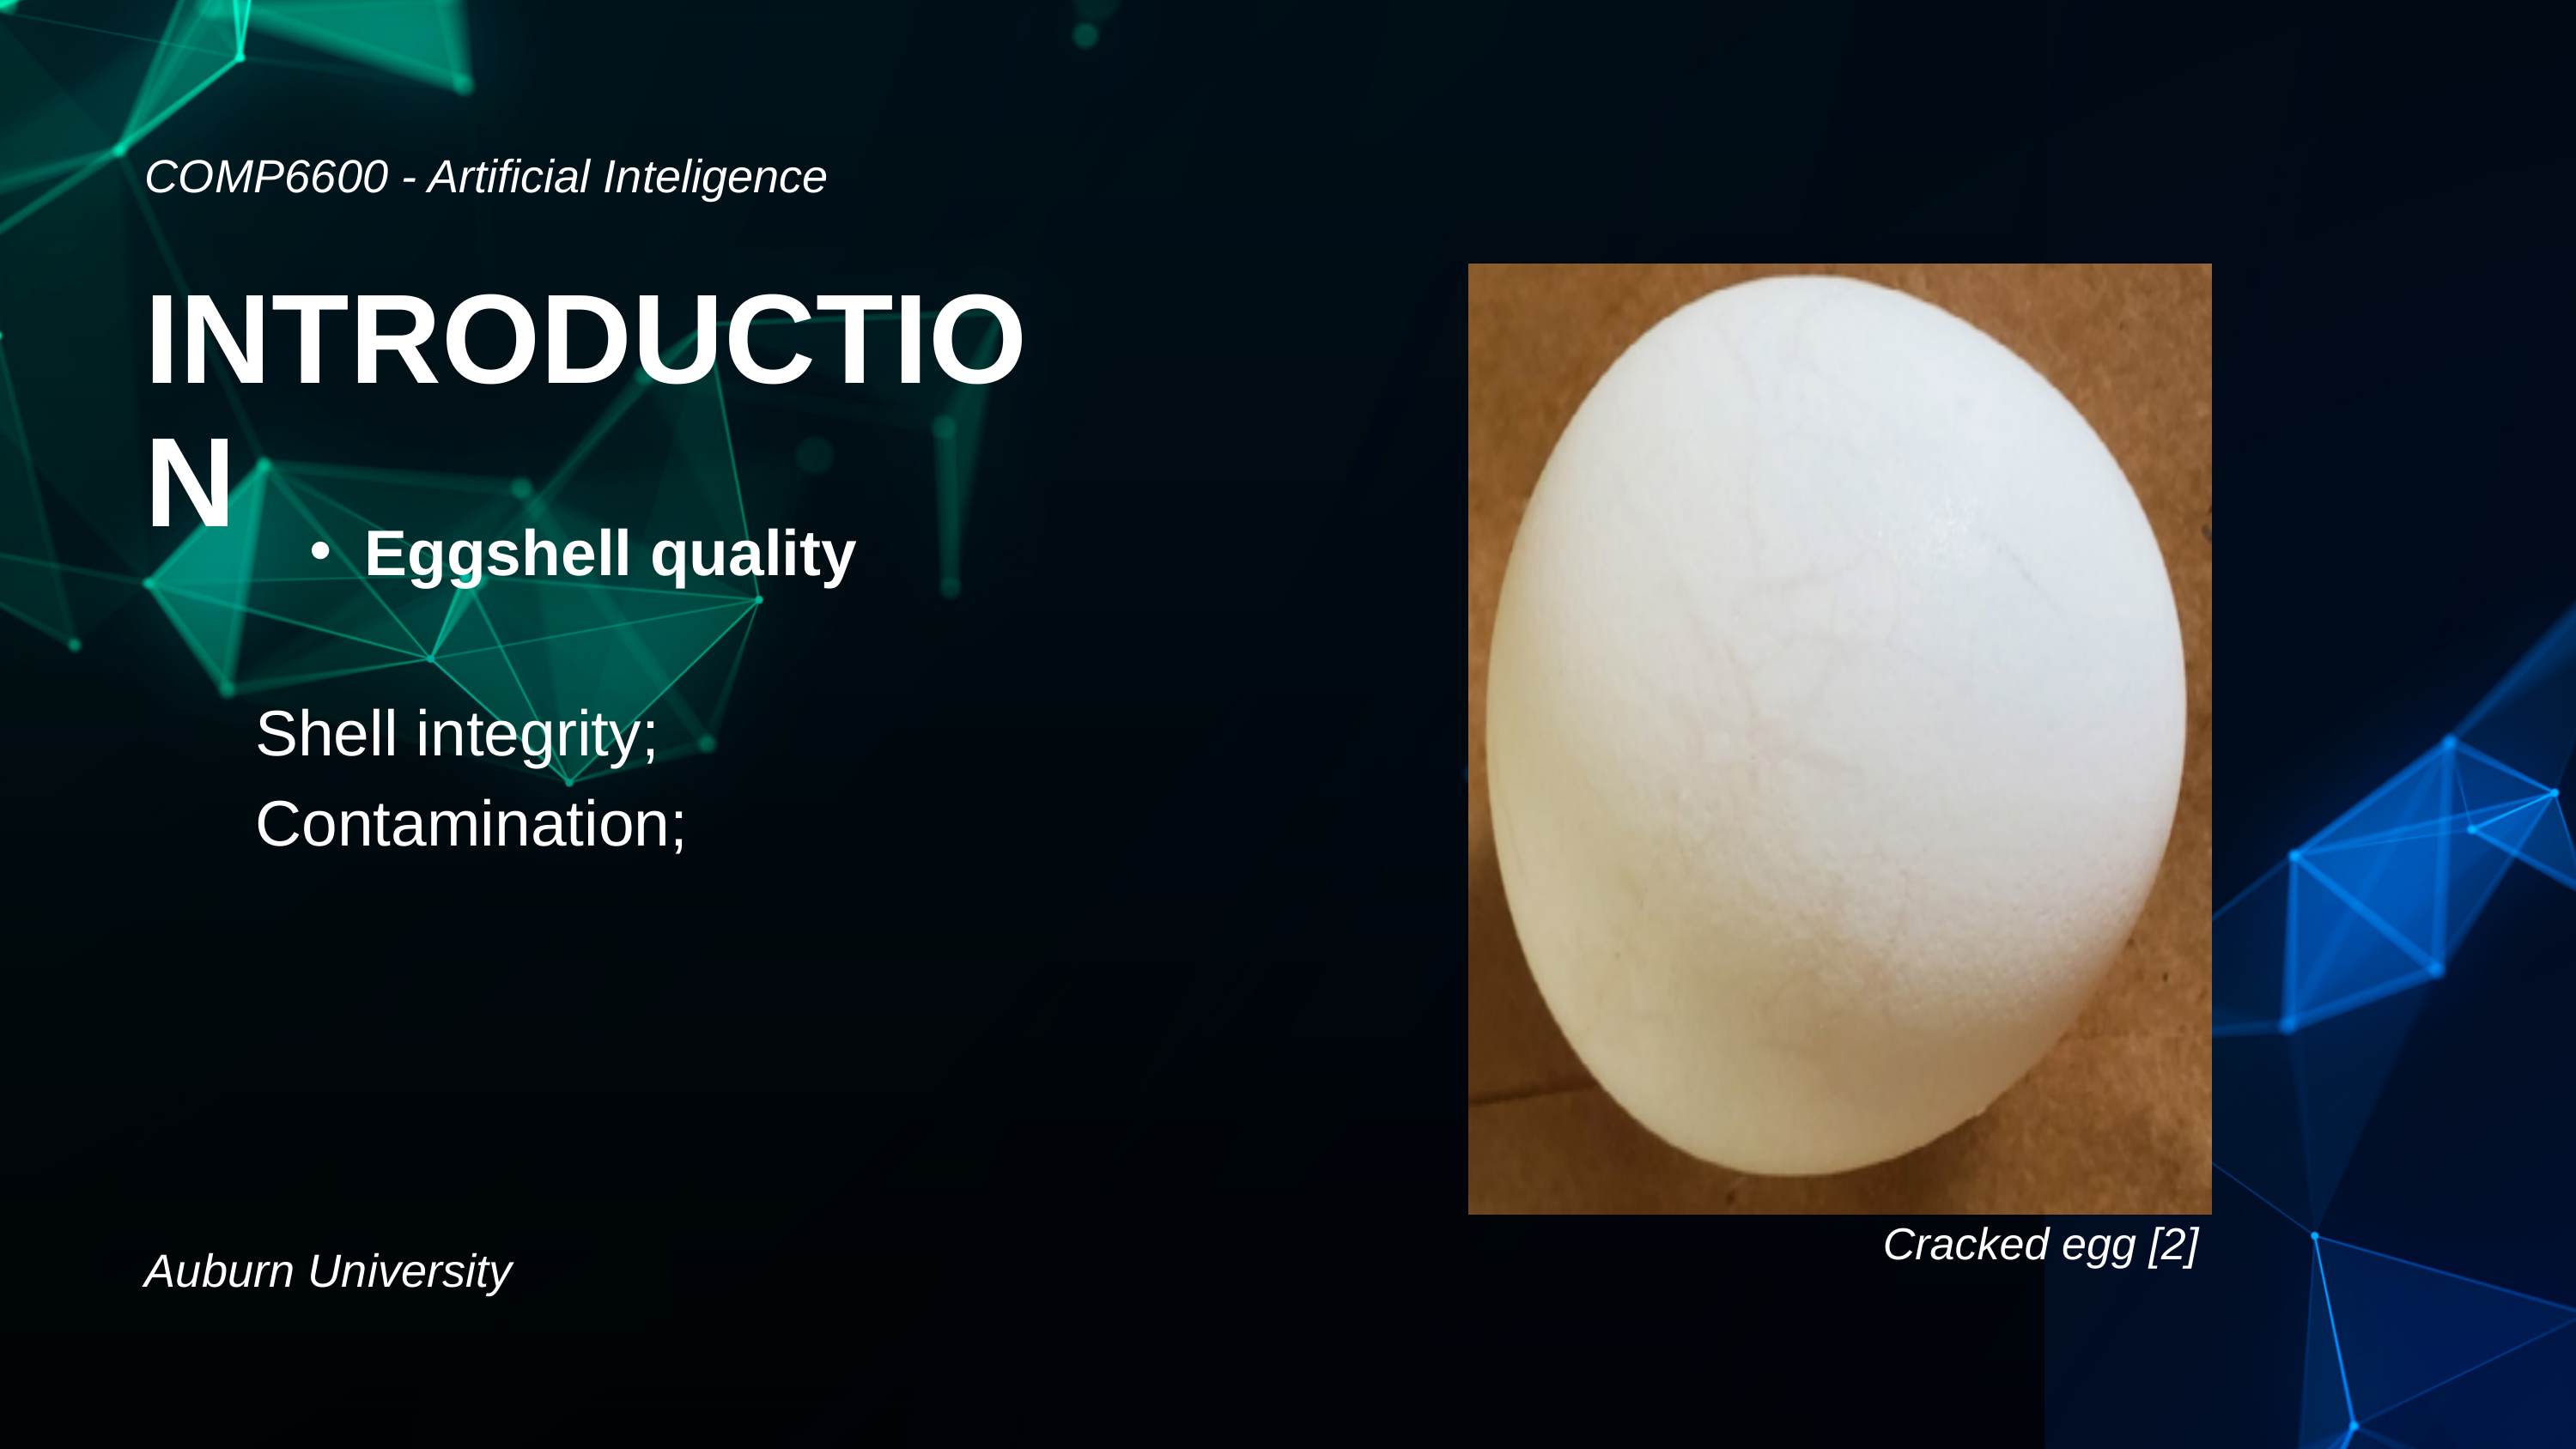

COMP6600 - Artificial Inteligence
INTRODUCTION

Eggshell quality

Shell integrity;
Contamination;
Cracked egg [2]
Auburn University